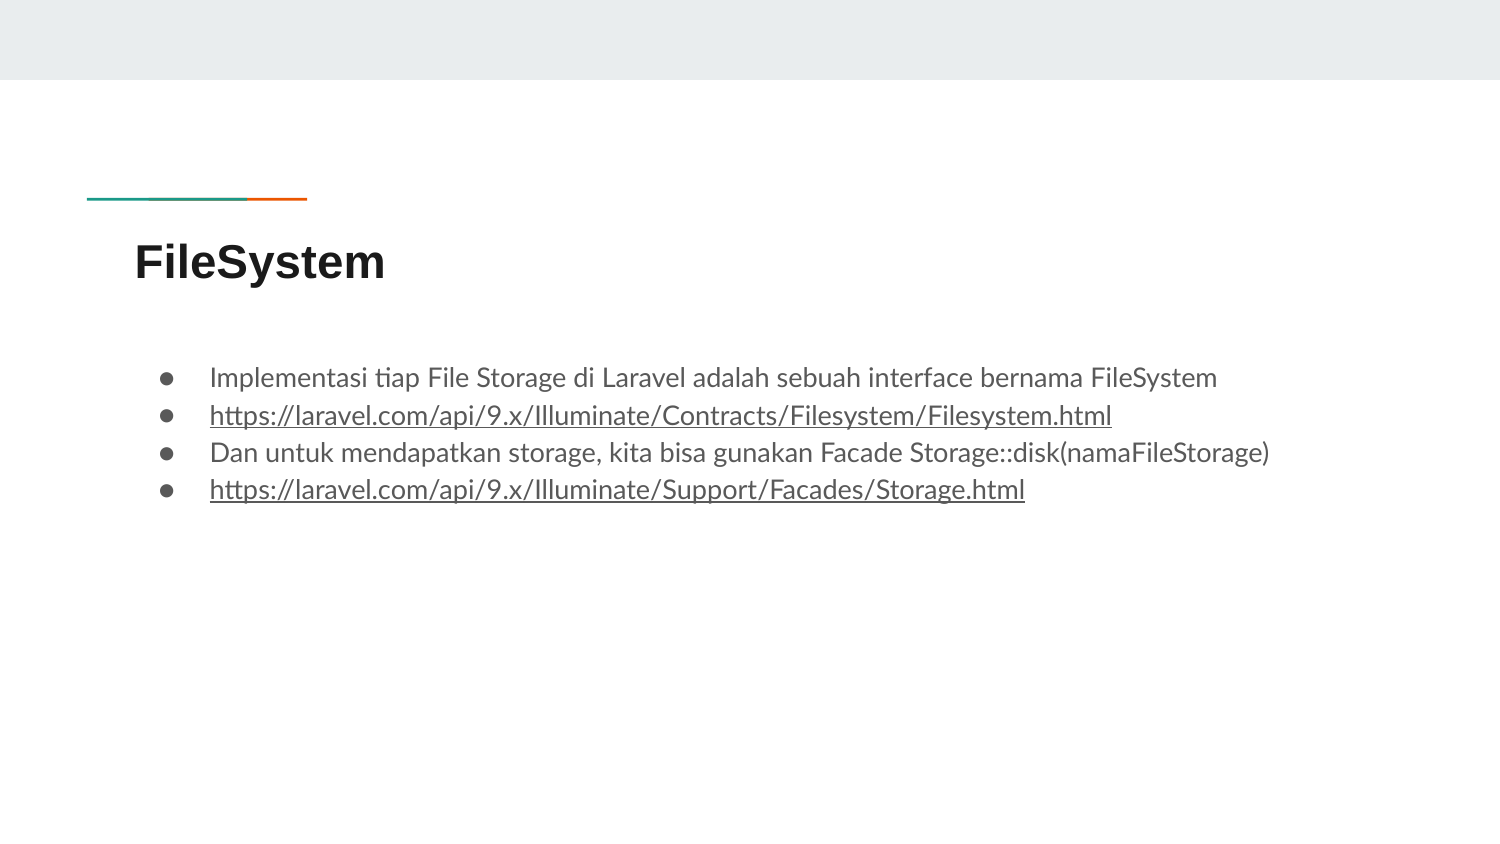

# FileSystem
Implementasi tiap File Storage di Laravel adalah sebuah interface bernama FileSystem
https://laravel.com/api/9.x/Illuminate/Contracts/Filesystem/Filesystem.html
Dan untuk mendapatkan storage, kita bisa gunakan Facade Storage::disk(namaFileStorage)
https://laravel.com/api/9.x/Illuminate/Support/Facades/Storage.html